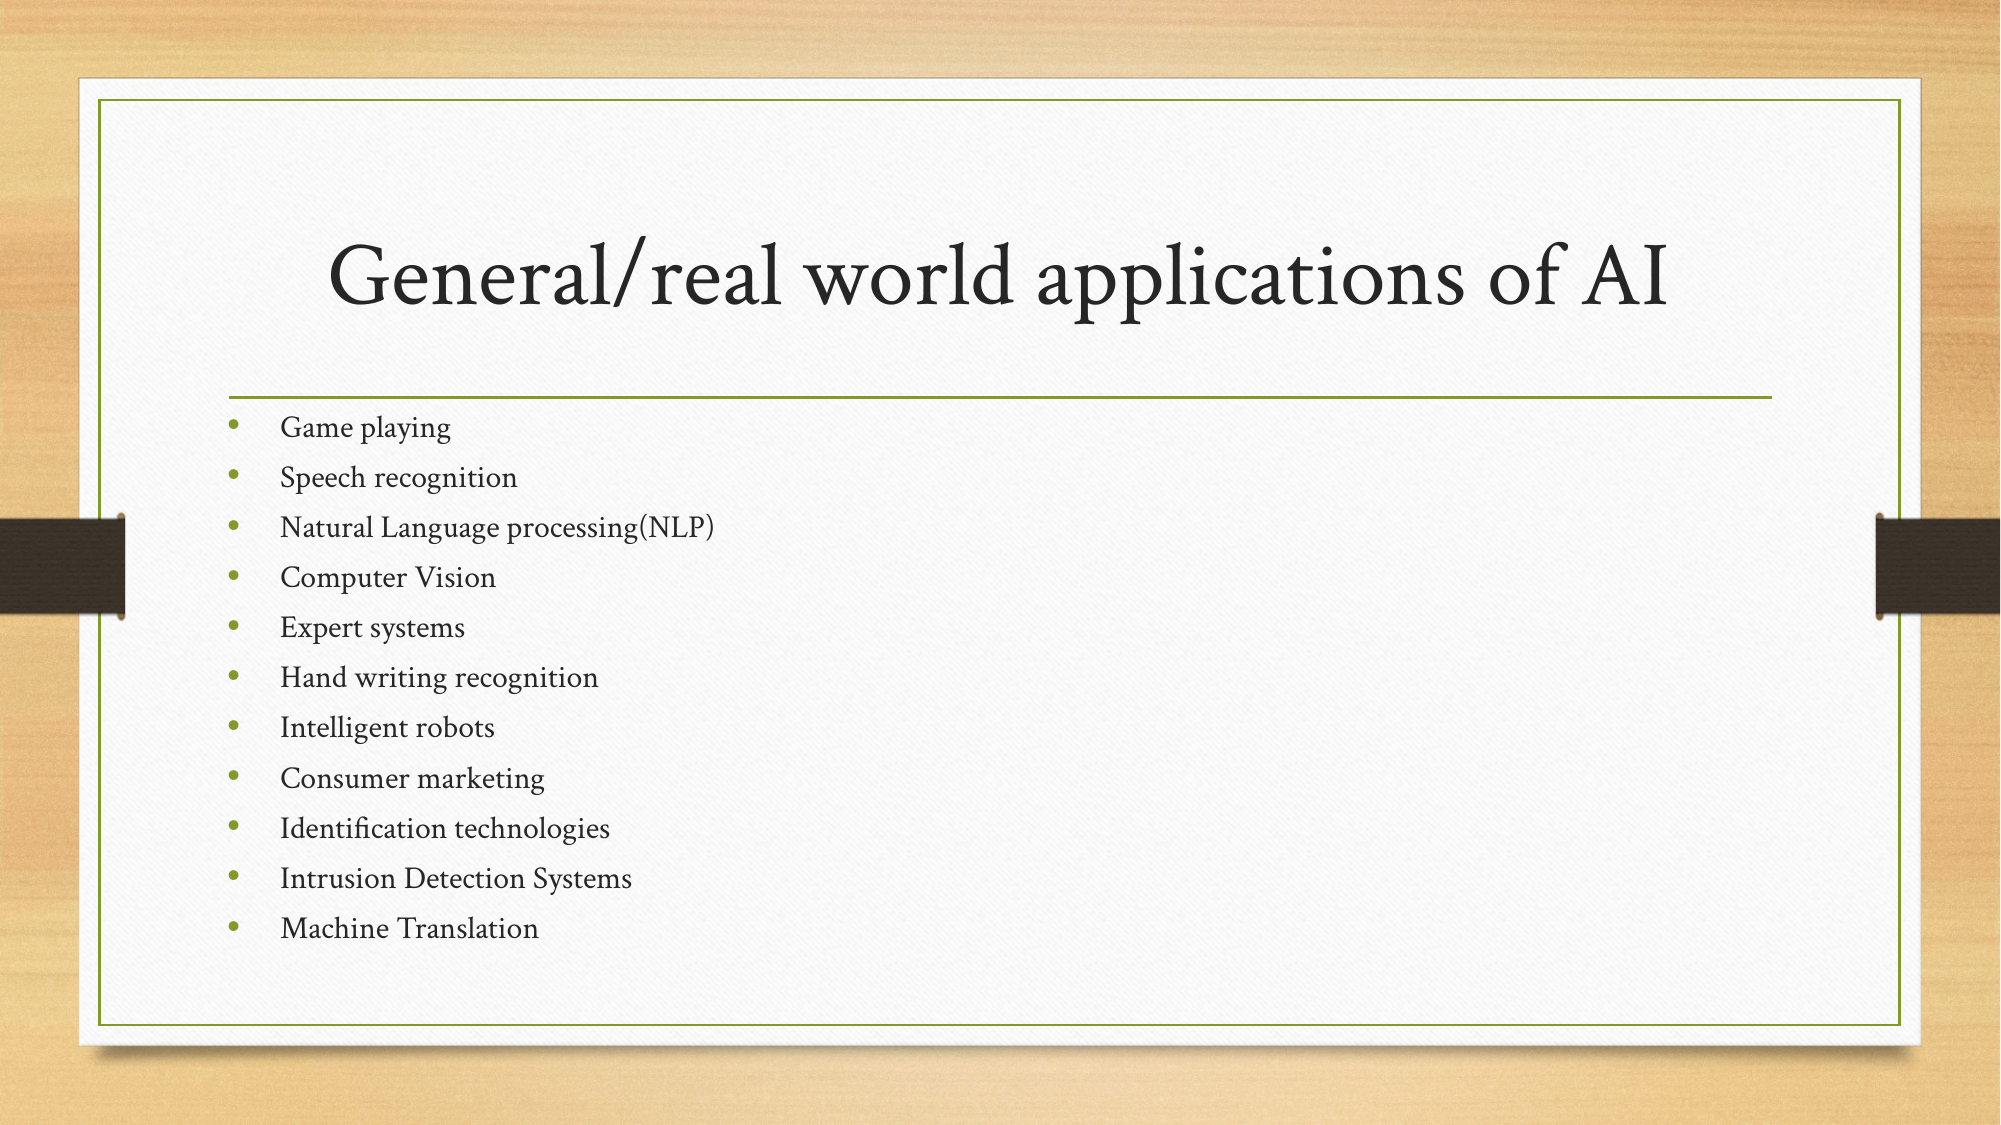

# General/real world applications of AI
Game playing
Speech recognition
Natural Language processing(NLP)
Computer Vision
Expert systems
Hand writing recognition
Intelligent robots
Consumer marketing
Identification technologies
Intrusion Detection Systems
Machine Translation